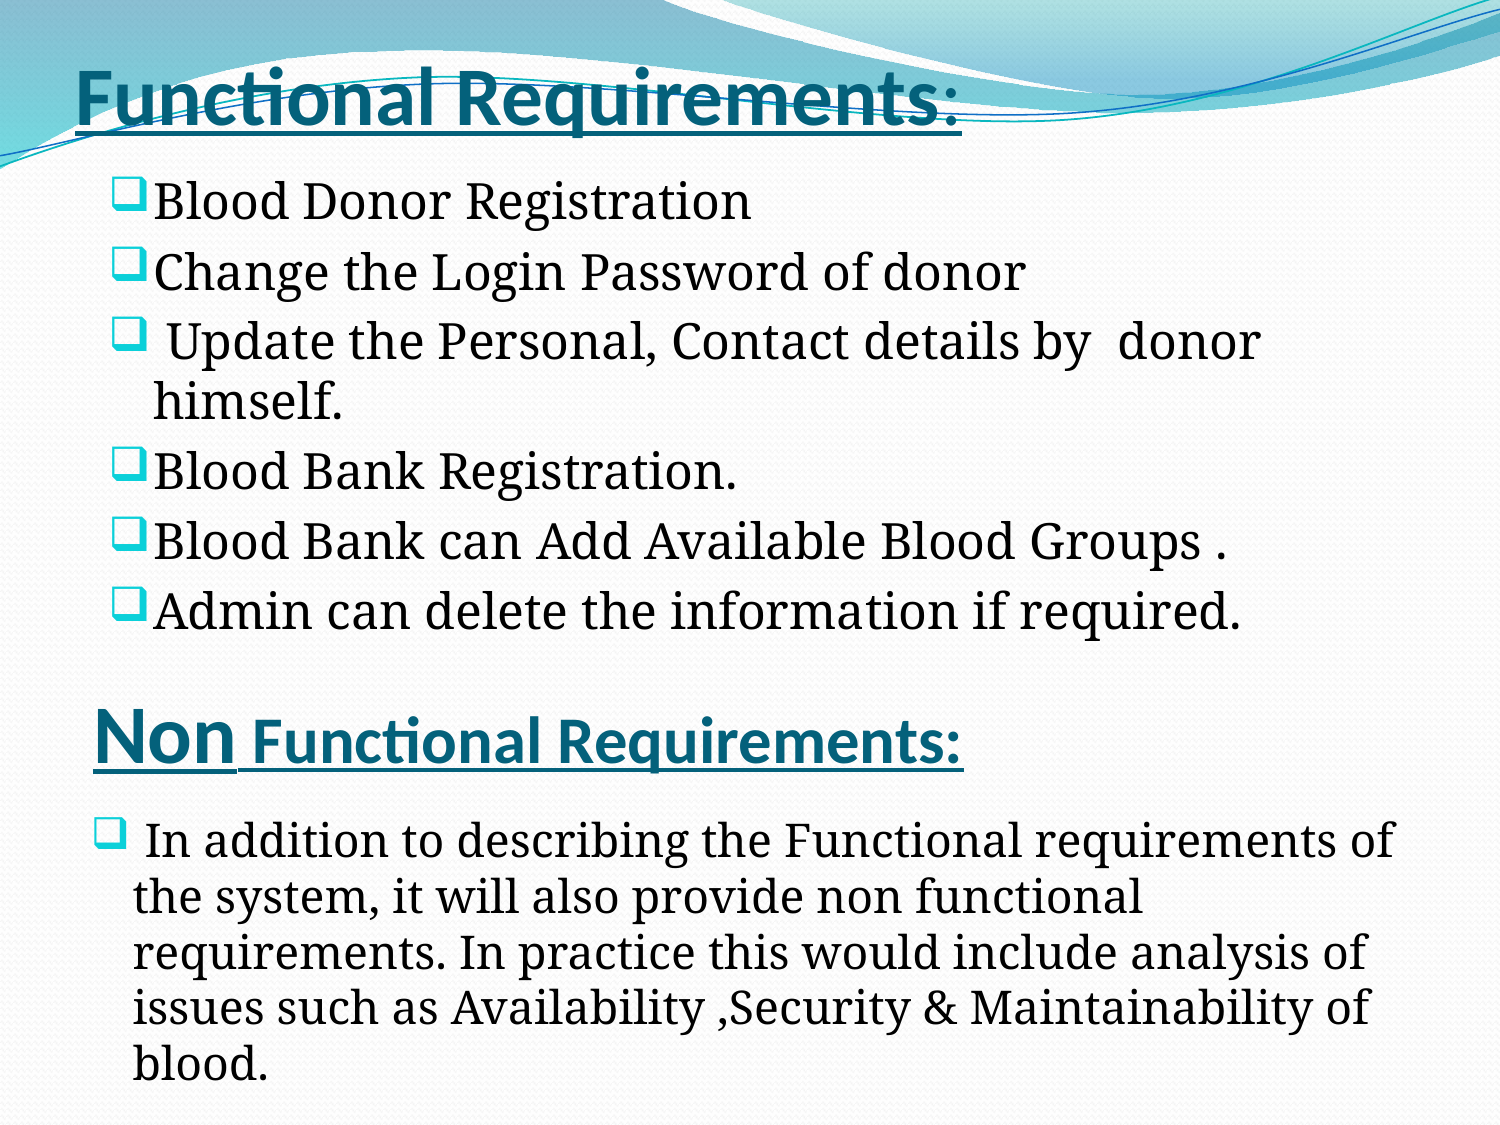

# Functional Requirements:
Blood Donor Registration
Change the Login Password of donor
 Update the Personal, Contact details by  donor himself.
Blood Bank Registration.
Blood Bank can Add Available Blood Groups .
Admin can delete the information if required.

Non Functional Requirements:
 In addition to describing the Functional requirements of the system, it will also provide non functional requirements. In practice this would include analysis of issues such as Availability ,Security & Maintainability of blood.